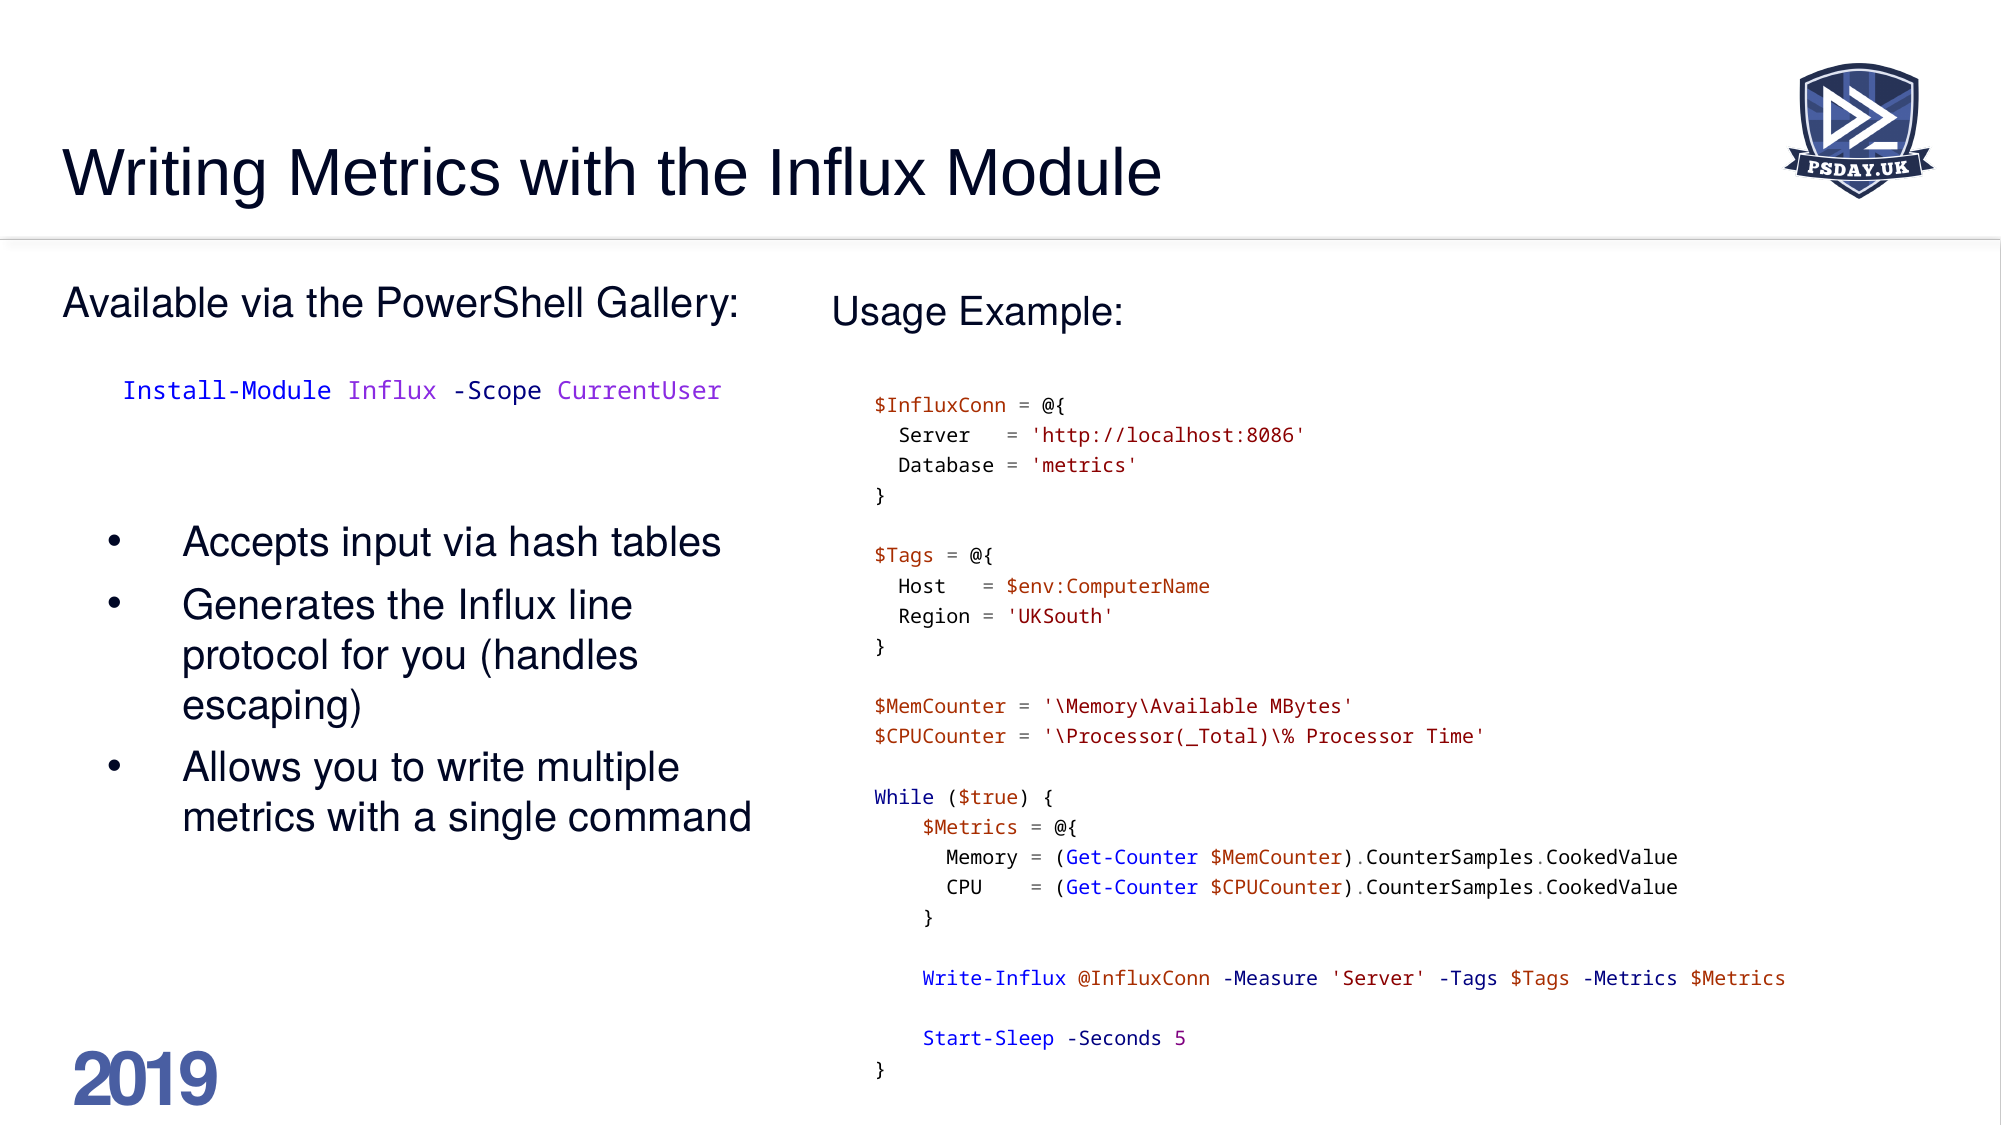

# Writing Metrics with the Influx Module
Usage Example:

$InfluxConn = @{
  Server   = 'http://localhost:8086'
  Database = 'metrics'
}

$Tags = @{
  Host   = $env:ComputerName
  Region = 'UKSouth'
}

$MemCounter = '\Memory\Available MBytes'
$CPUCounter = '\Processor(_Total)\% Processor Time'

While ($true) {
    $Metrics = @{
      Memory = (Get-Counter $MemCounter).CounterSamples.CookedValue
      CPU    = (Get-Counter $CPUCounter).CounterSamples.CookedValue
    }

    Write-Influx @InfluxConn -Measure 'Server' -Tags $Tags -Metrics $Metrics

    Start-Sleep -Seconds 5
}
Available via the PowerShell Gallery:
Install-Module Influx -Scope CurrentUser

Accepts input via hash tables
Generates the Influx line protocol for you (handles escaping)
Allows you to write multiple metrics with a single command